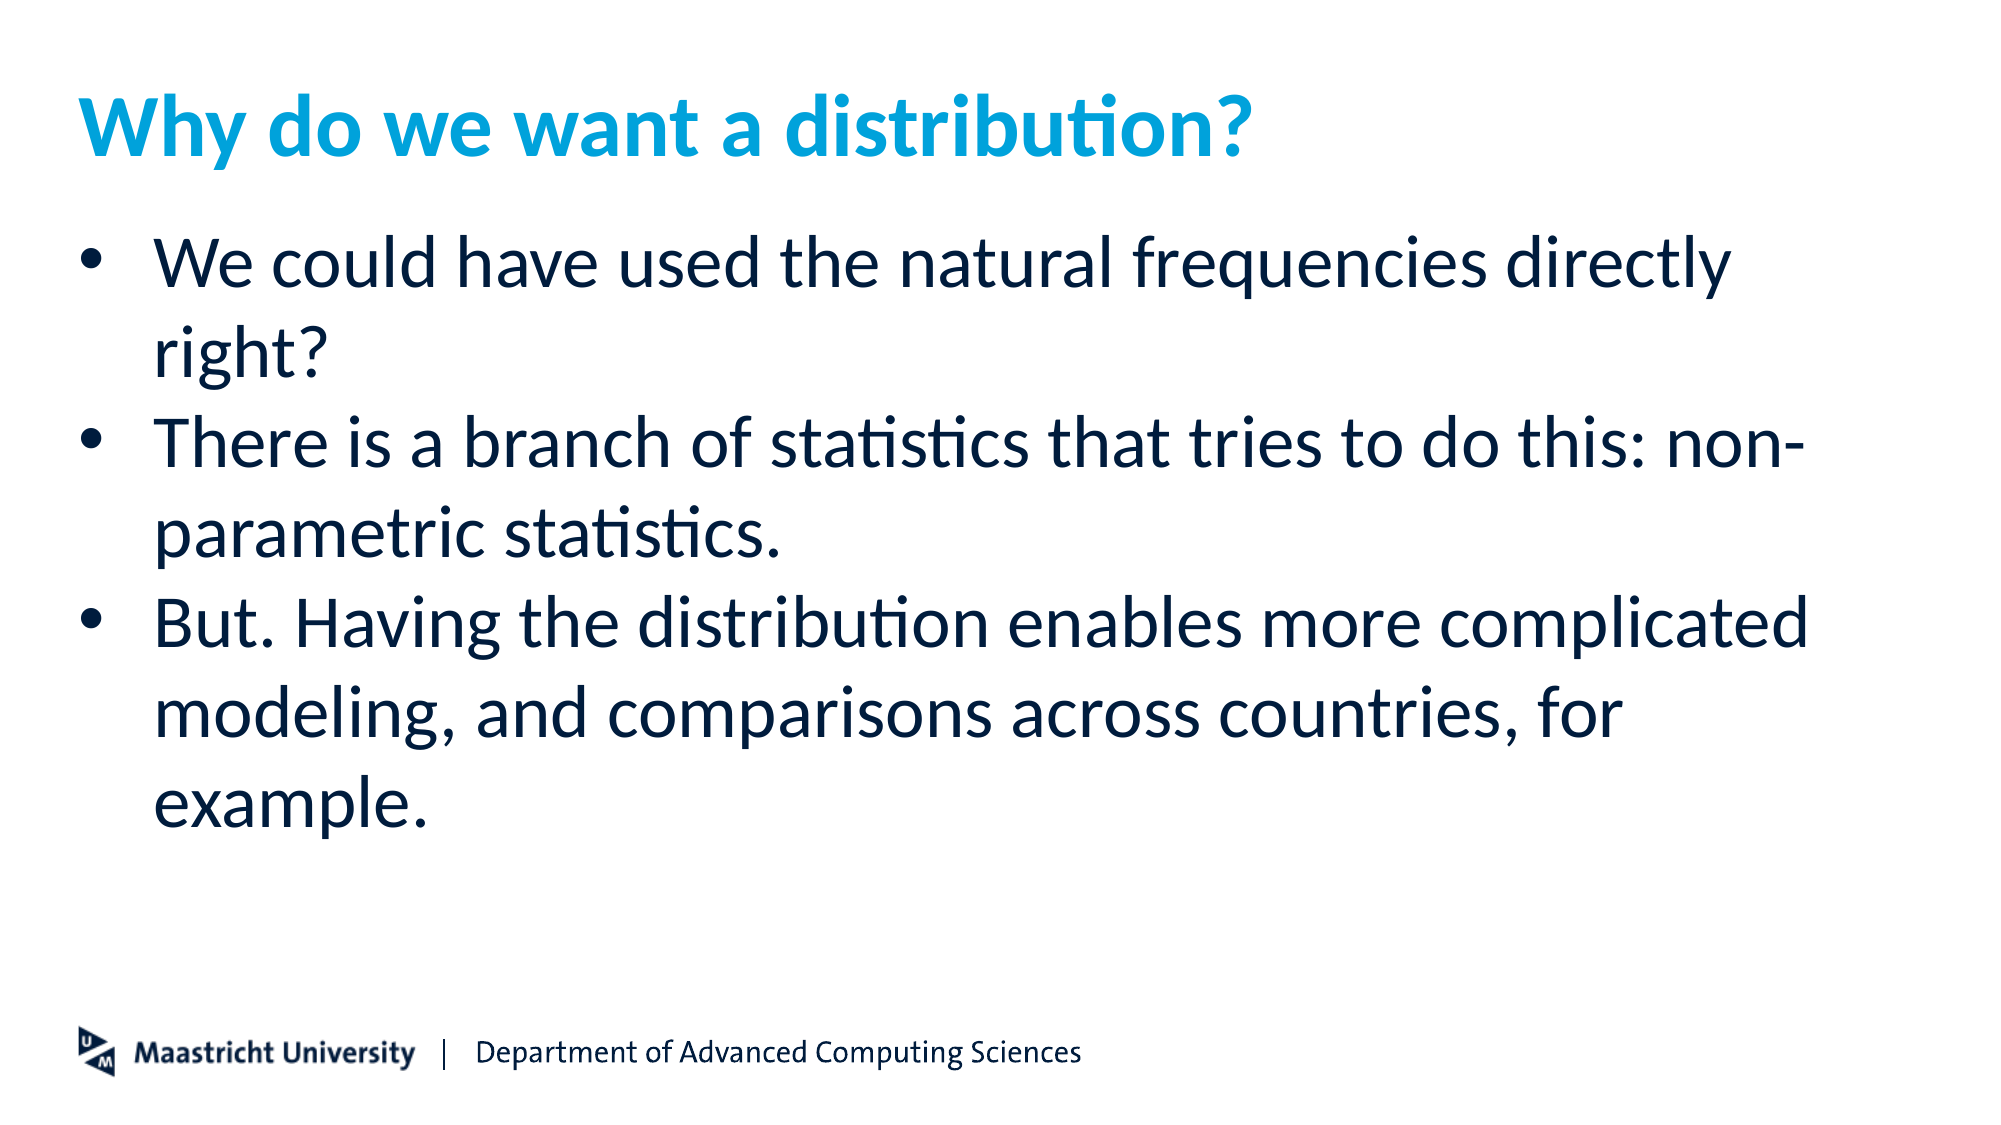

# Why do we want a distribution?
We could have used the natural frequencies directly right?
There is a branch of statistics that tries to do this: non-parametric statistics.
But. Having the distribution enables more complicated modeling, and comparisons across countries, for example.